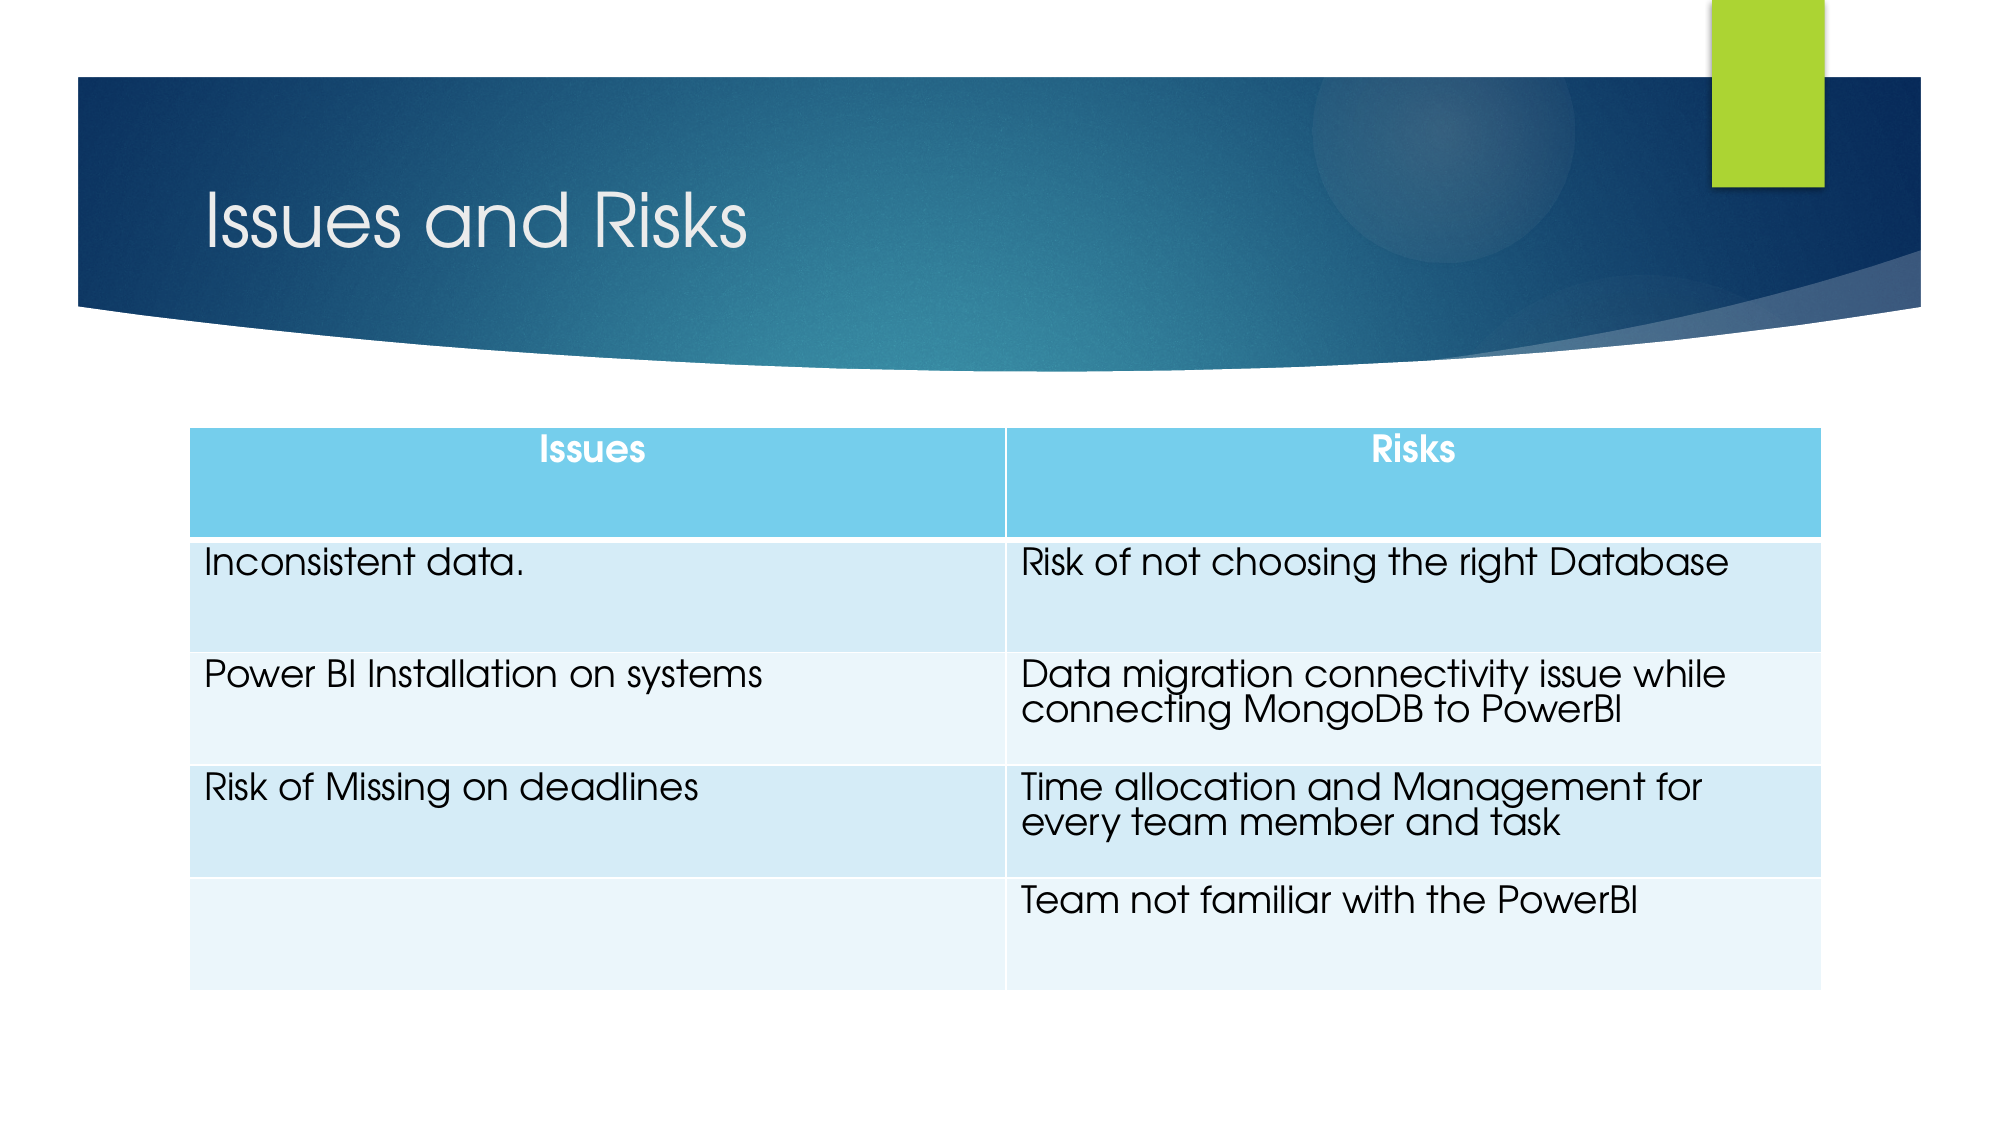

# Issues and Risks
| Issues | Risks |
| --- | --- |
| Inconsistent data. | Risk of not choosing the right Database |
| Power BI Installation on systems | Data migration connectivity issue while connecting MongoDB to PowerBI |
| Risk of Missing on deadlines | Time allocation and Management for every team member and task |
|  | Team not familiar with the PowerBI |